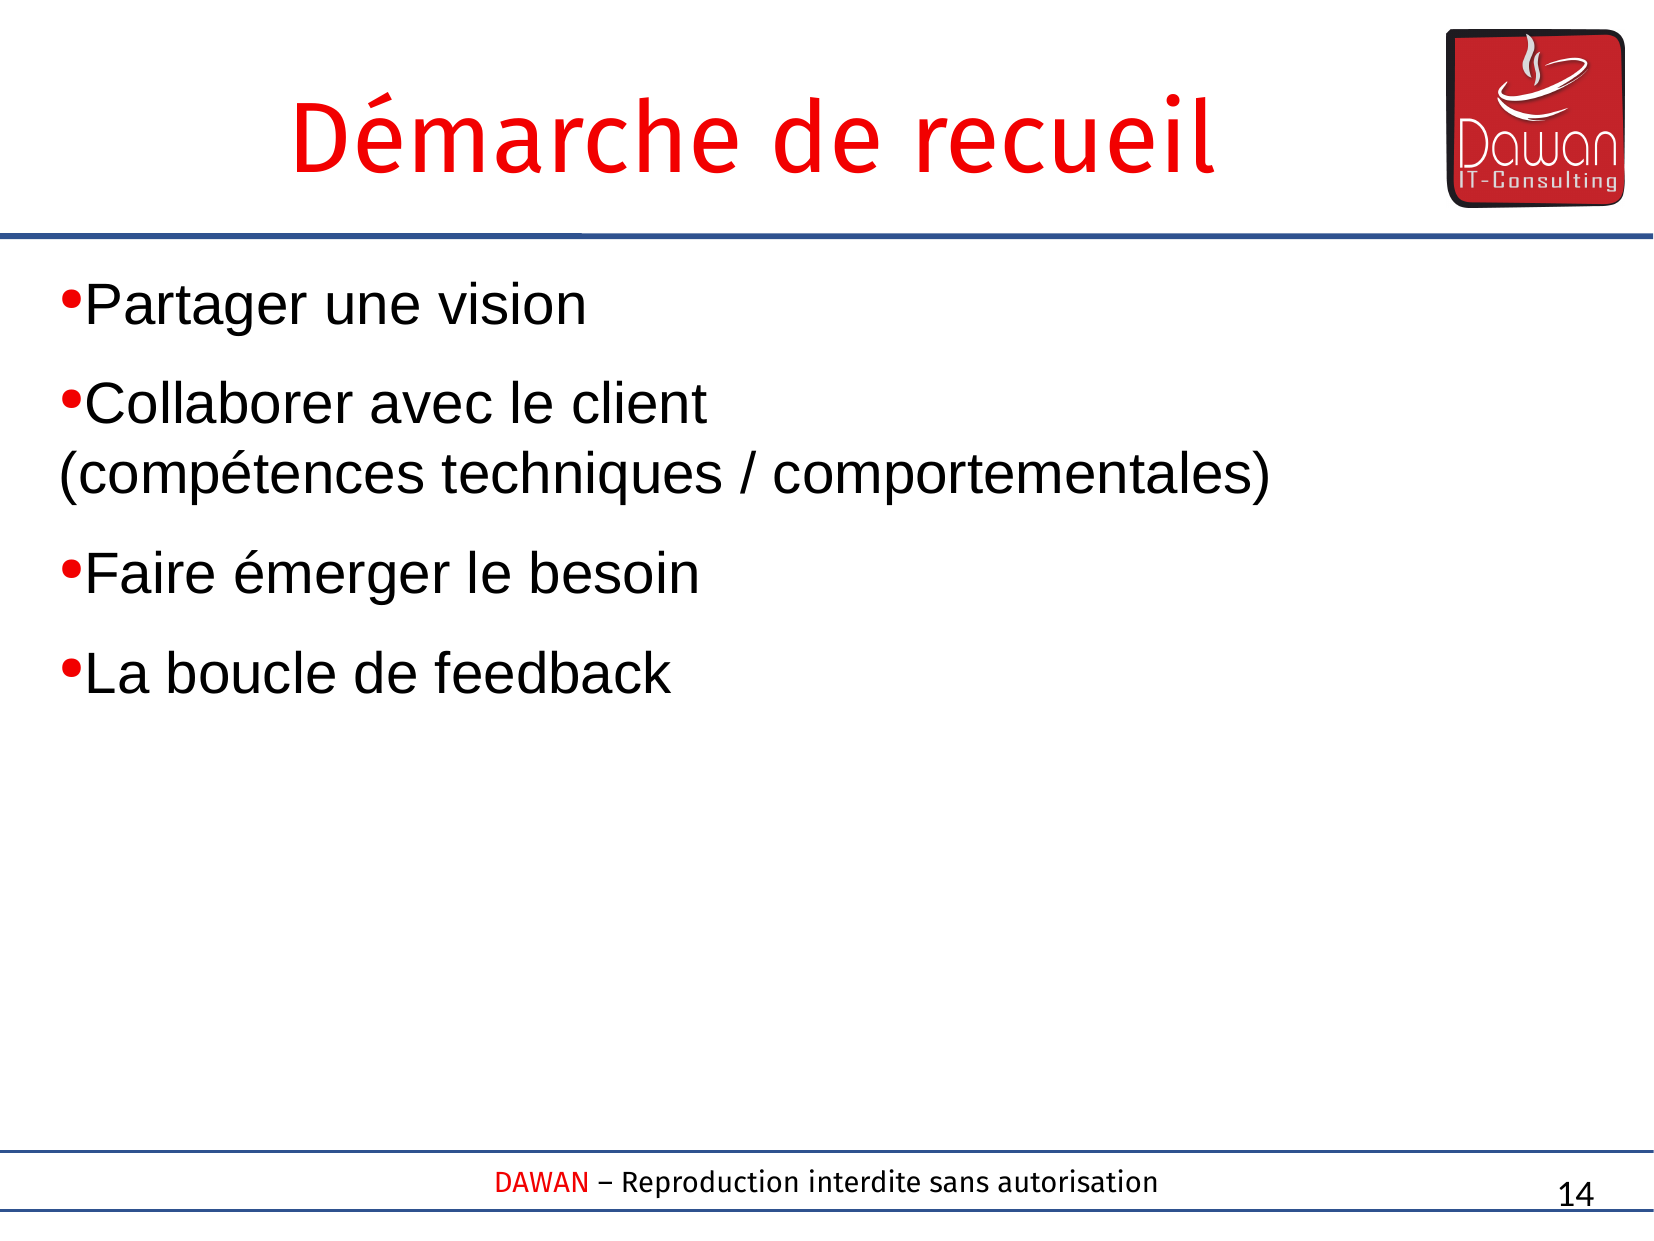

Démarche de recueil
Partager une vision
Collaborer avec le client
(compétences techniques / comportementales)
Faire émerger le besoin
La boucle de feedback
14